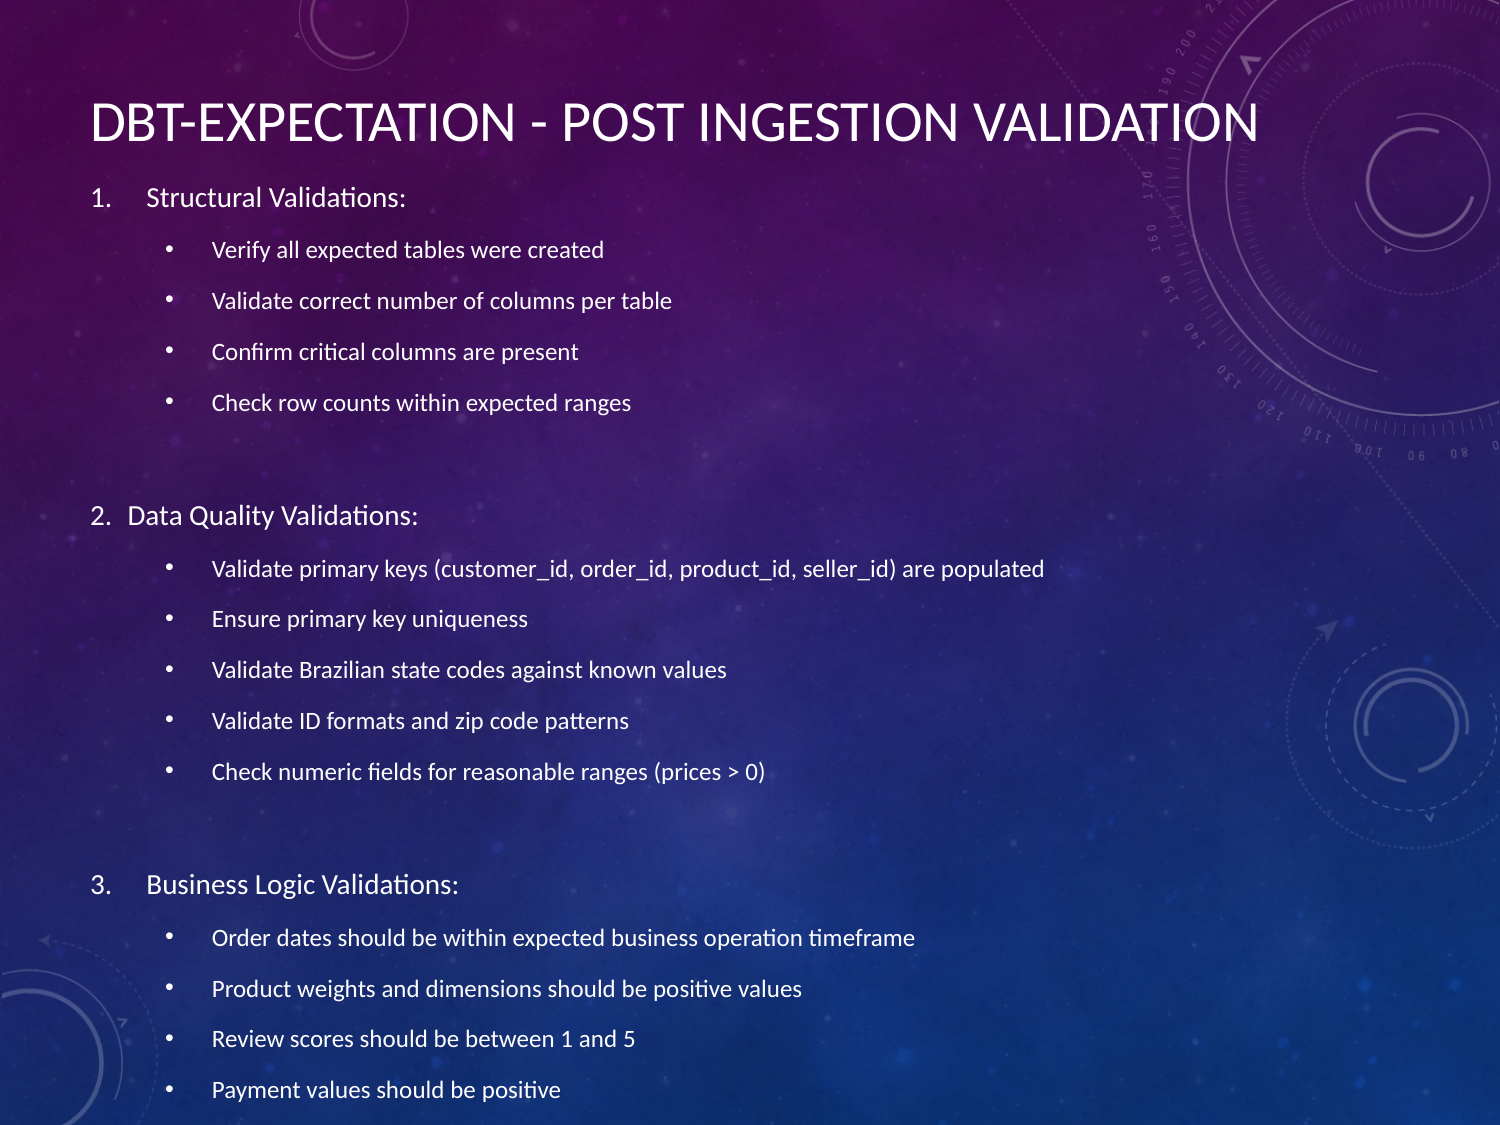

# DBT-Expectation - Post Ingestion validation
Structural Validations:
Verify all expected tables were created
Validate correct number of columns per table
Confirm critical columns are present
Check row counts within expected ranges

Data Quality Validations:
Validate primary keys (customer_id, order_id, product_id, seller_id) are populated
Ensure primary key uniqueness
Validate Brazilian state codes against known values
Validate ID formats and zip code patterns
Check numeric fields for reasonable ranges (prices > 0)

Business Logic Validations:
Order dates should be within expected business operation timeframe
Product weights and dimensions should be positive values
Review scores should be between 1 and 5
Payment values should be positive